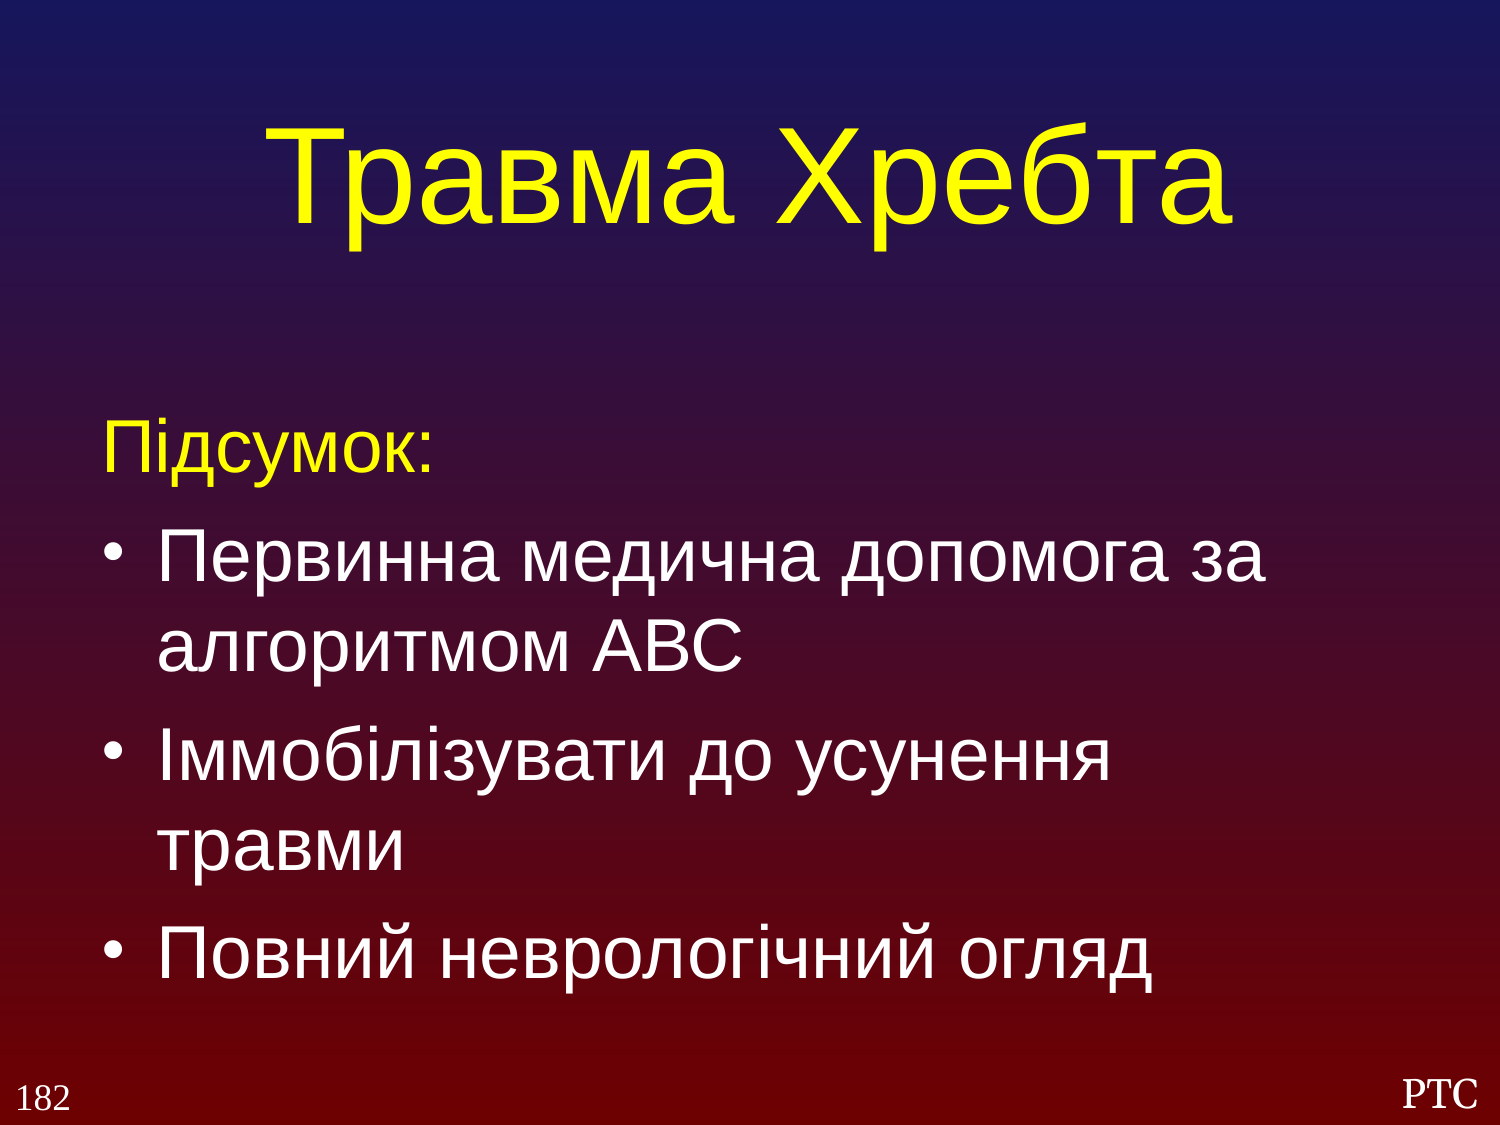

Травма Хребта
Підсумок:
Первинна медична допомога за алгоритмом АВС
Іммобілізувати до усунення травми
Повний неврологічний огляд
182